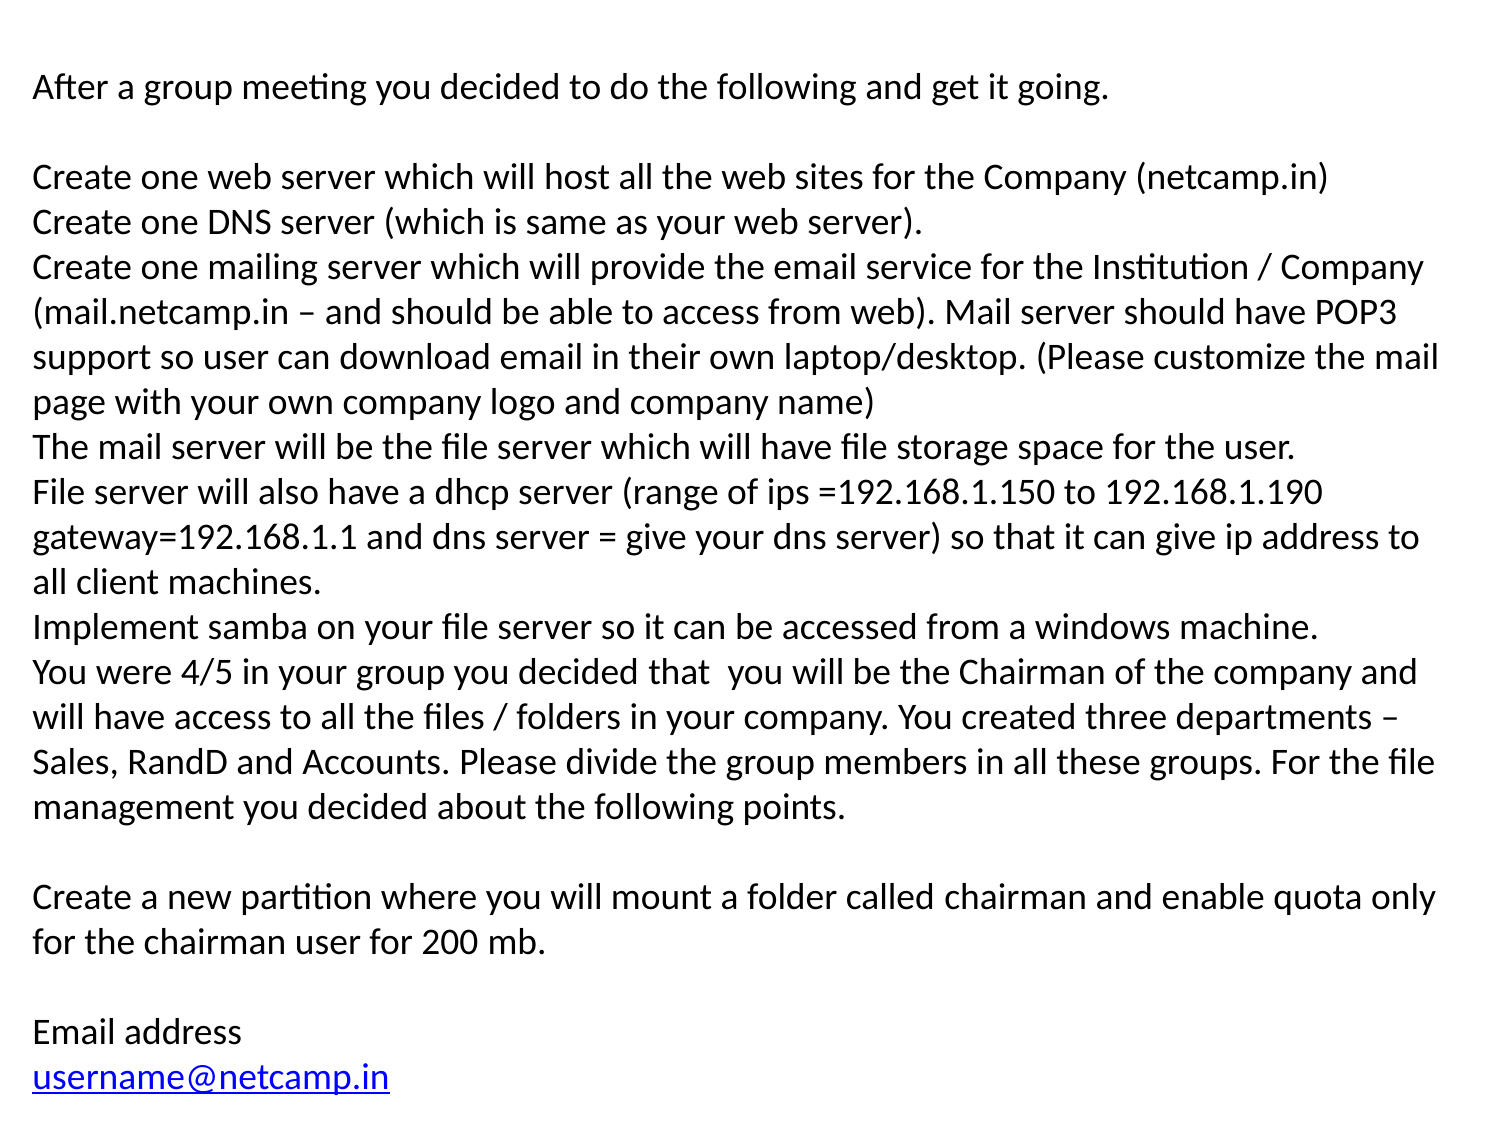

After a group meeting you decided to do the following and get it going.

Create one web server which will host all the web sites for the Company (netcamp.in)
Create one DNS server (which is same as your web server).
Create one mailing server which will provide the email service for the Institution / Company (mail.netcamp.in – and should be able to access from web). Mail server should have POP3 support so user can download email in their own laptop/desktop. (Please customize the mail page with your own company logo and company name)
The mail server will be the file server which will have file storage space for the user.
File server will also have a dhcp server (range of ips =192.168.1.150 to 192.168.1.190 gateway=192.168.1.1 and dns server = give your dns server) so that it can give ip address to all client machines.
Implement samba on your file server so it can be accessed from a windows machine.
You were 4/5 in your group you decided that  you will be the Chairman of the company and will have access to all the files / folders in your company. You created three departments – Sales, RandD and Accounts. Please divide the group members in all these groups. For the file management you decided about the following points.

Create a new partition where you will mount a folder called chairman and enable quota only for the chairman user for 200 mb.

Email address
username@netcamp.in